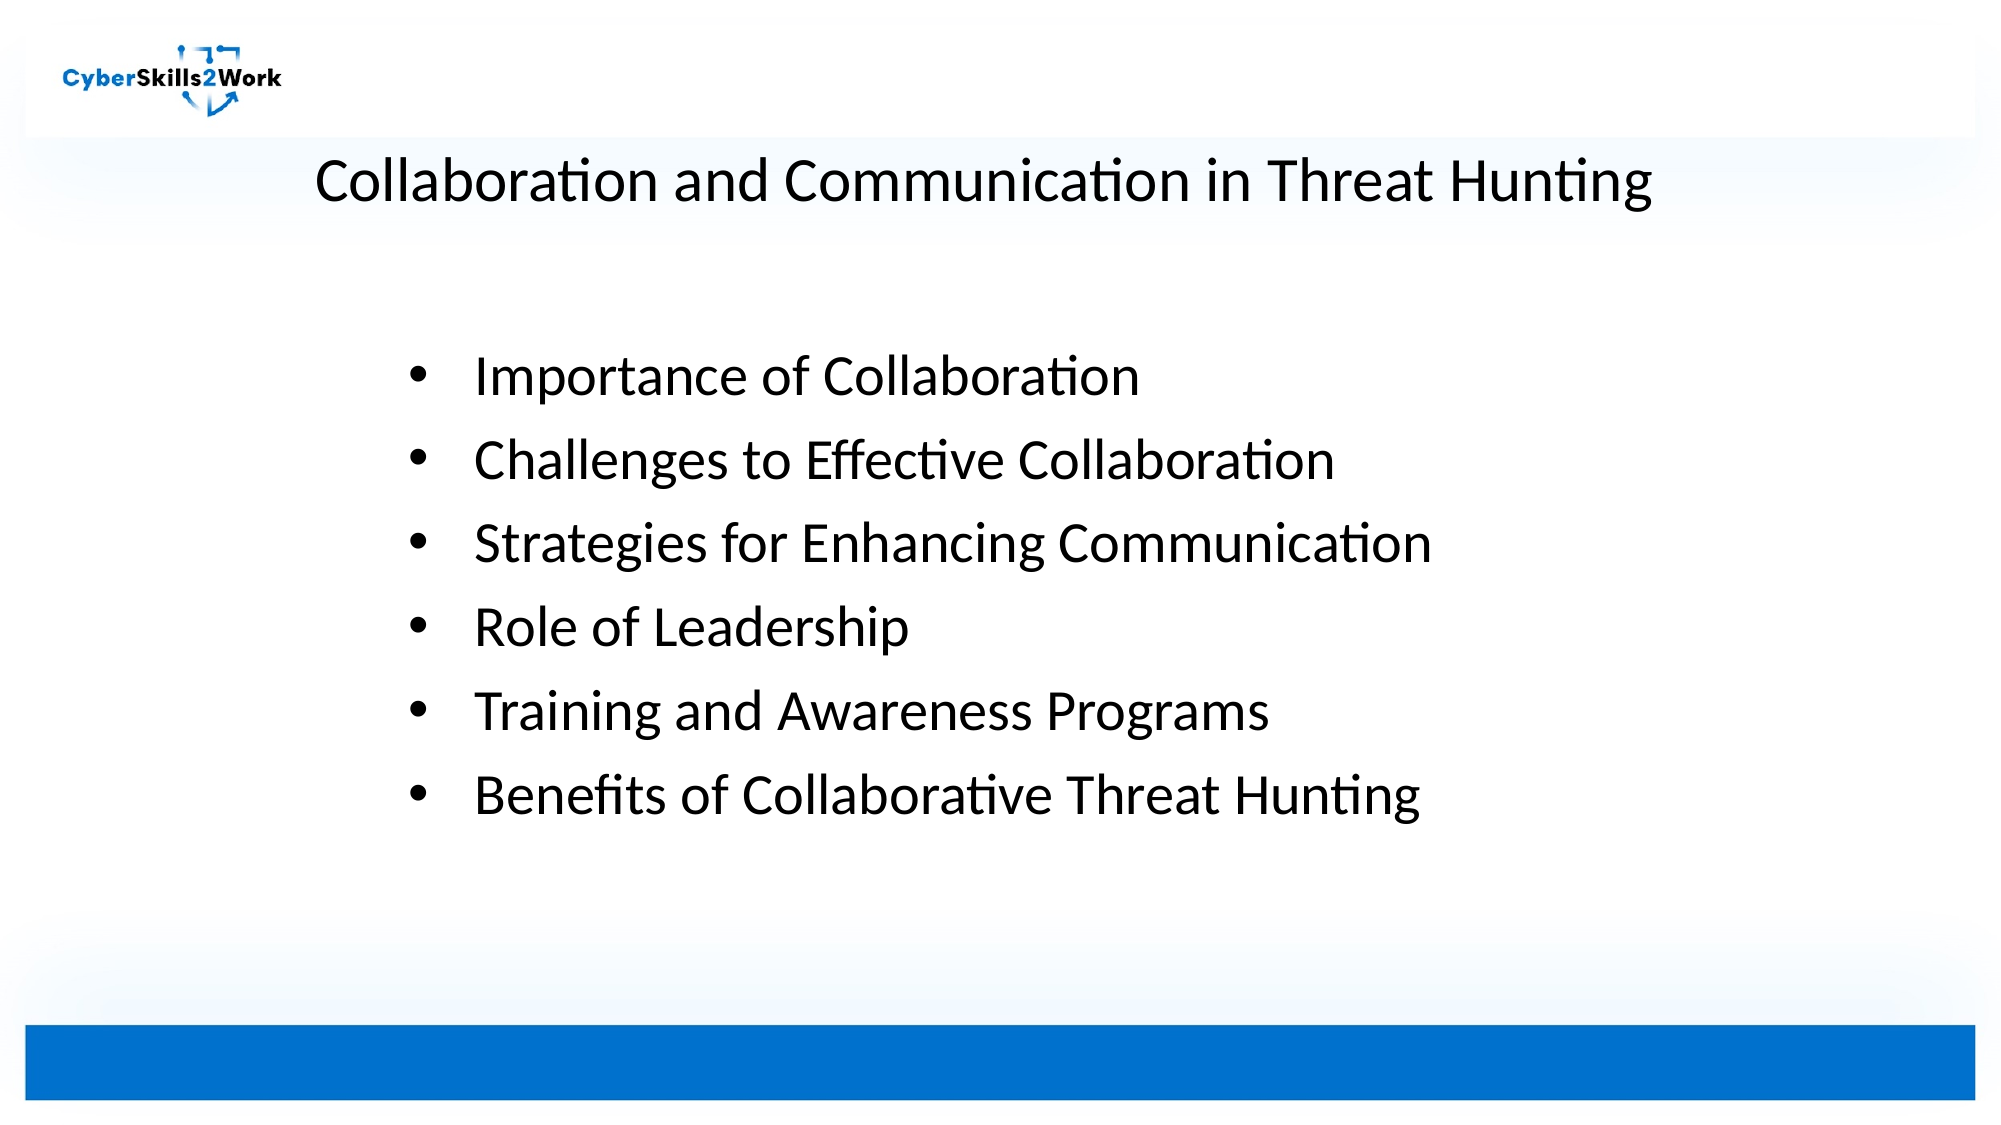

# Collaboration and Communication in Threat Hunting
Importance of Collaboration
Challenges to Effective Collaboration
Strategies for Enhancing Communication
Role of Leadership
Training and Awareness Programs
Benefits of Collaborative Threat Hunting